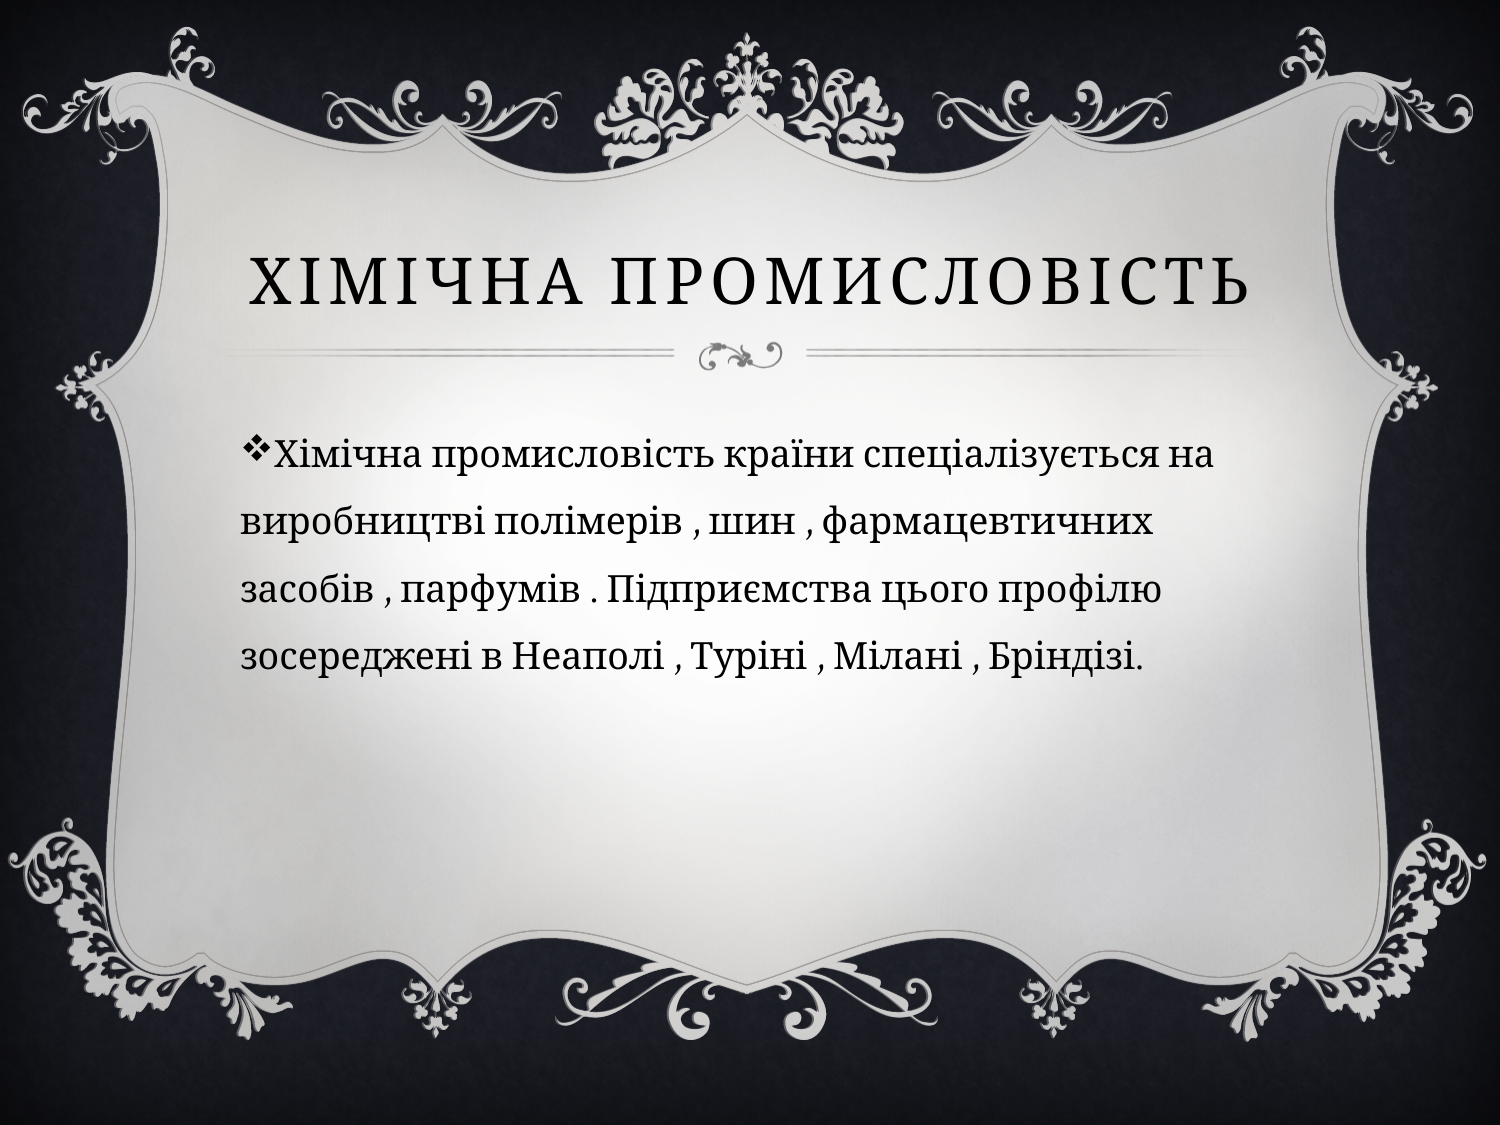

# Хімічна промисловість
Хімічна промисловість країни спеціалізується на виробництві полімерів , шин , фармацевтичних засобів , парфумів . Підприємства цього профілю зосереджені в Неаполі , Туріні , Мілані , Бріндізі.